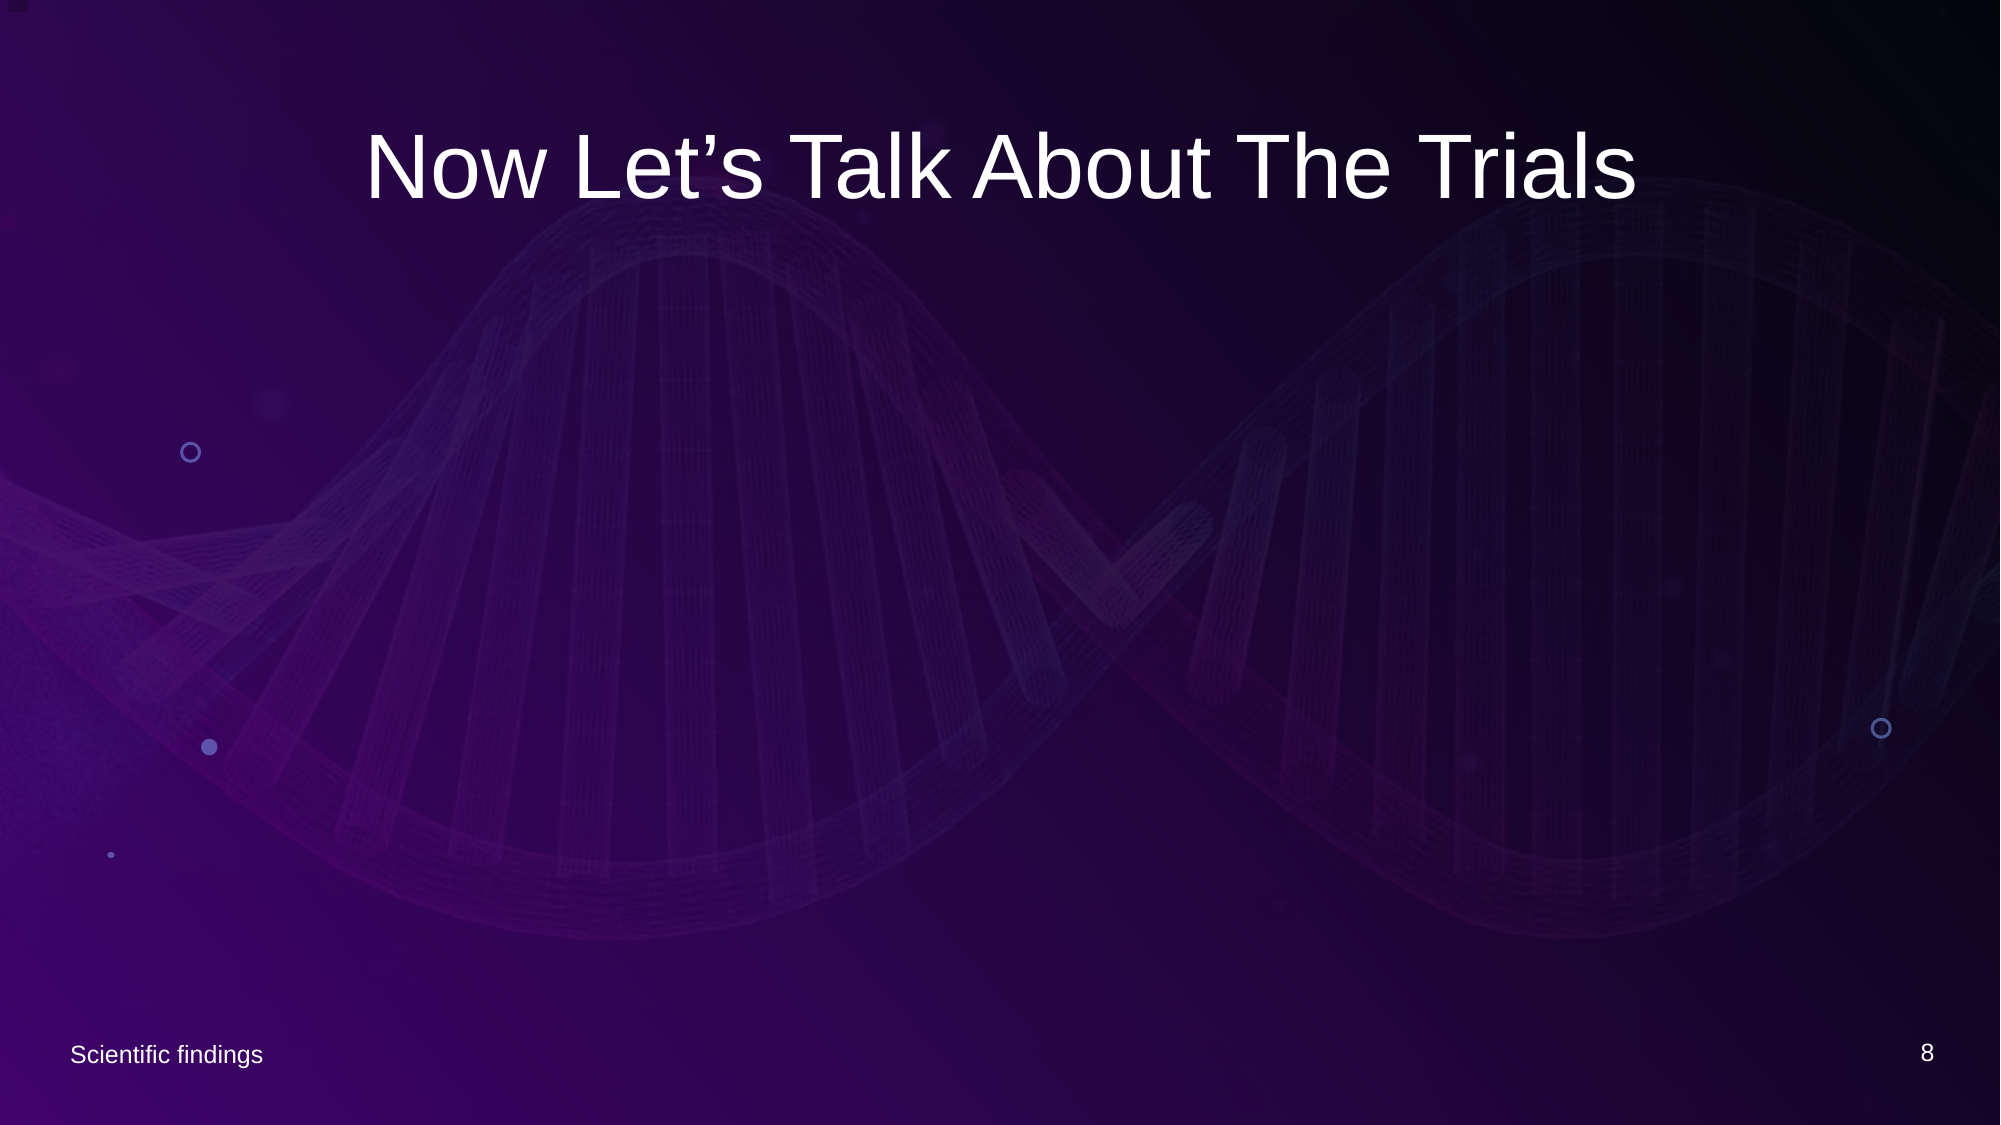

# Now Let’s Talk About The Trials
8
Scientific findings